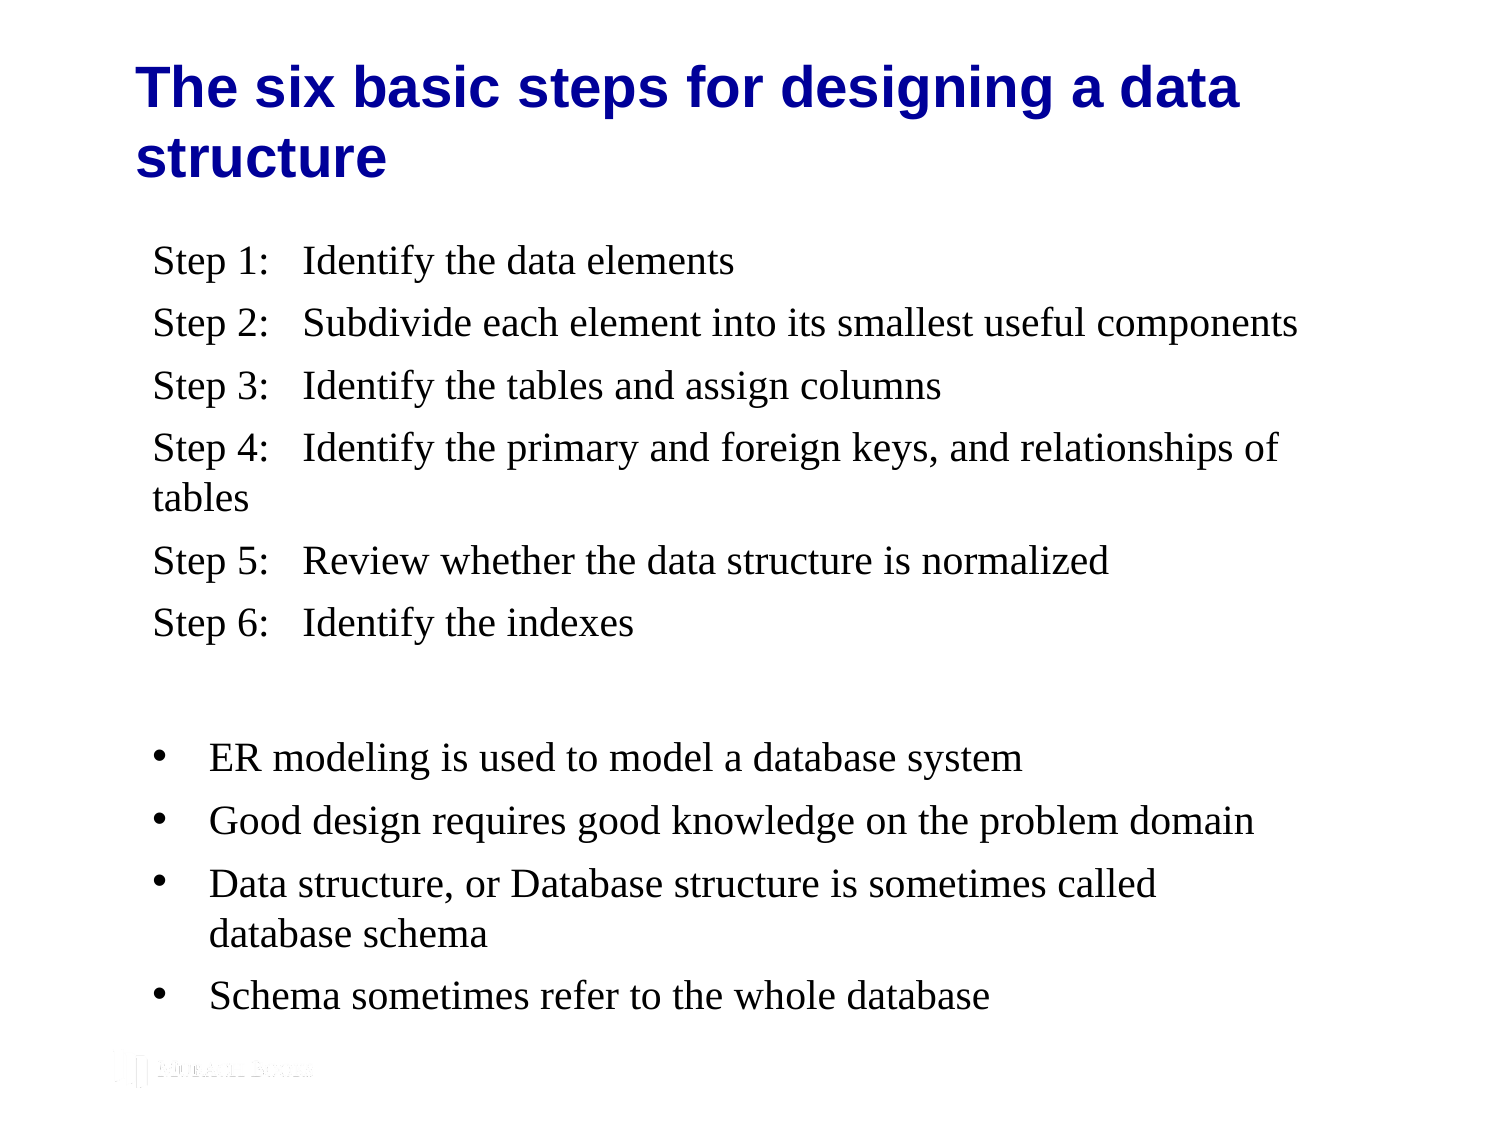

# The six basic steps for designing a data structure
Step 1:	Identify the data elements
Step 2:	Subdivide each element into its smallest useful components
Step 3:	Identify the tables and assign columns
Step 4:	Identify the primary and foreign keys, and relationships of tables
Step 5:	Review whether the data structure is normalized
Step 6:	Identify the indexes

ER modeling is used to model a database system
Good design requires good knowledge on the problem domain
Data structure, or Database structure is sometimes called database schema
Schema sometimes refer to the whole database

© 2019, Mike Murach & Associates, Inc.
Murach’s MySQL 3rd Edition

C10, Slide 4